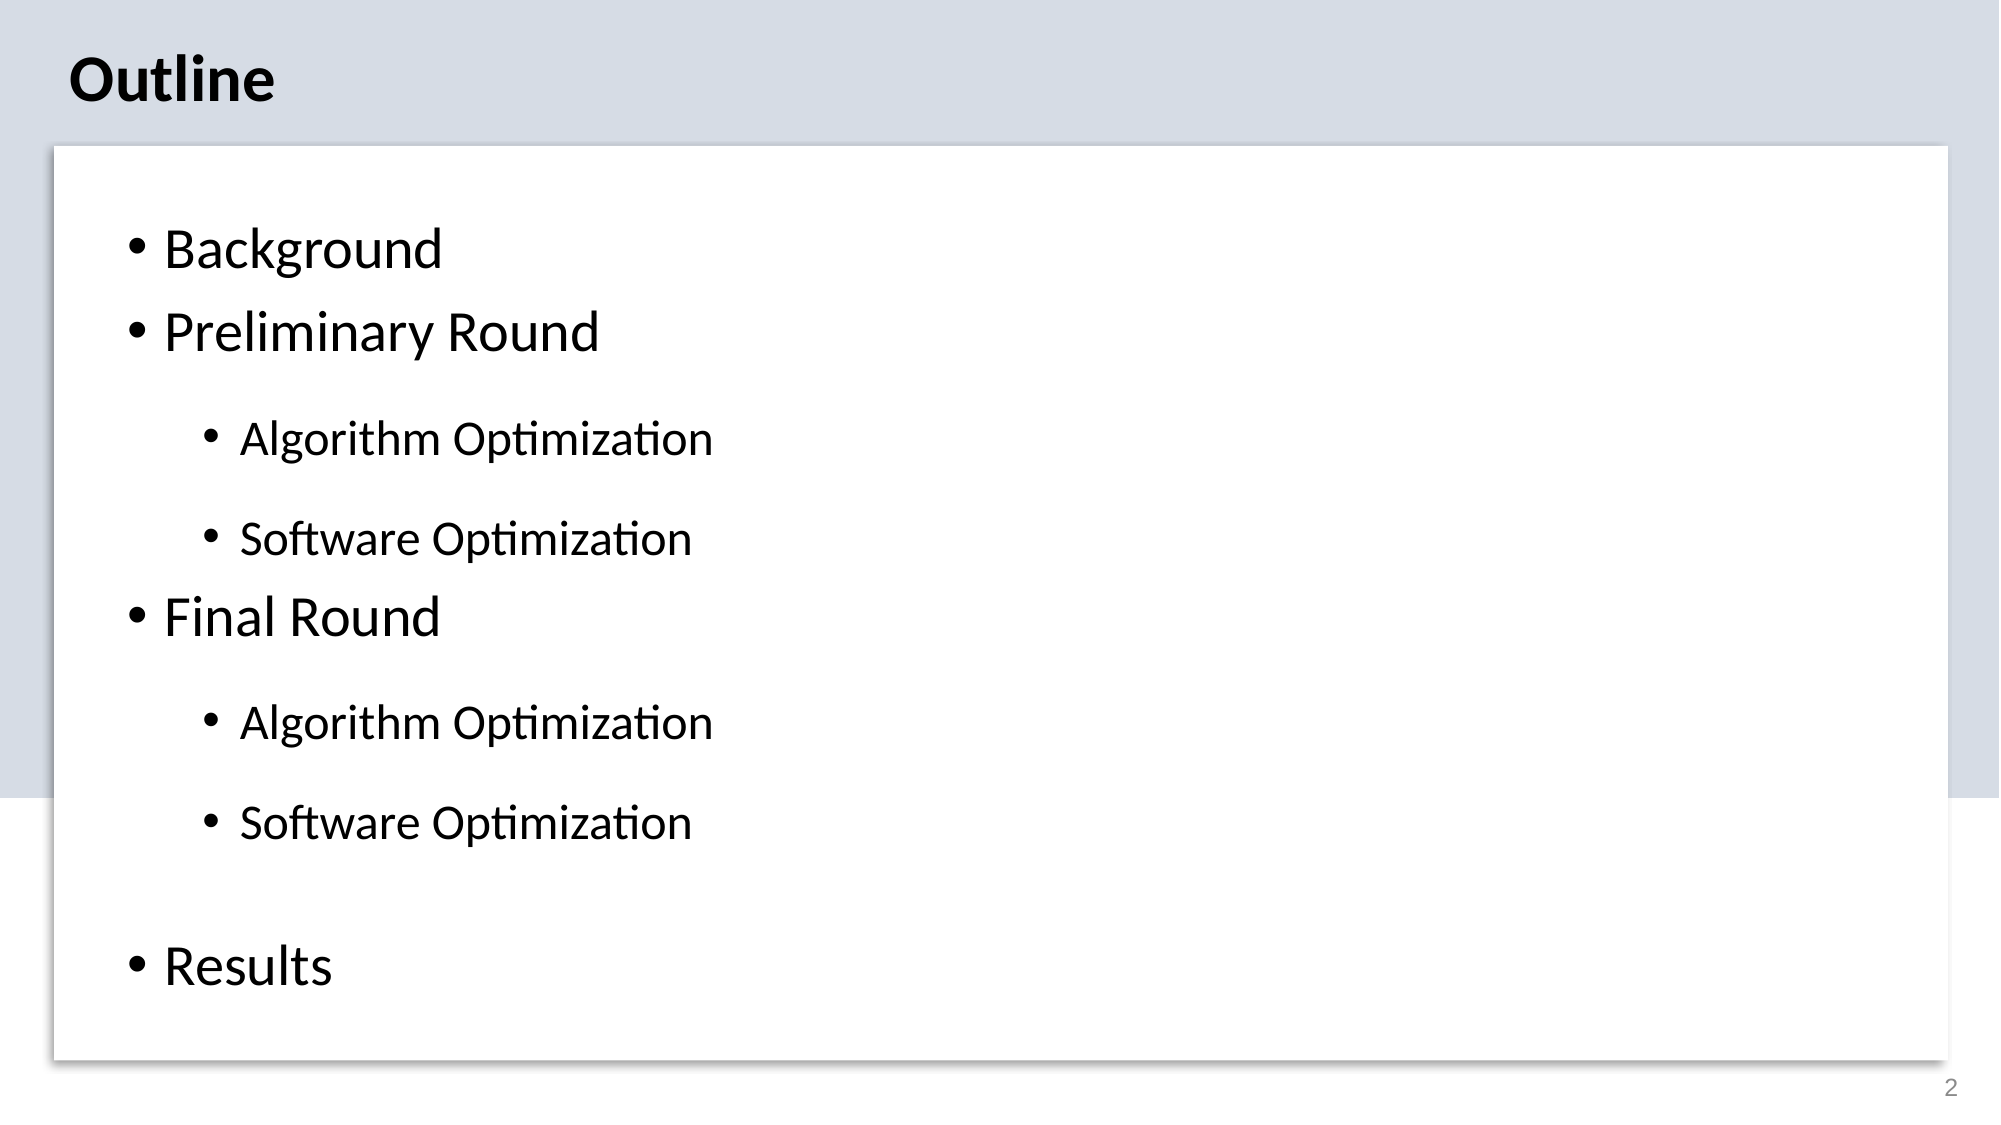

Outline
Background
Preliminary Round
Algorithm Optimization
Software Optimization
Final Round
Algorithm Optimization
Software Optimization

Results
2